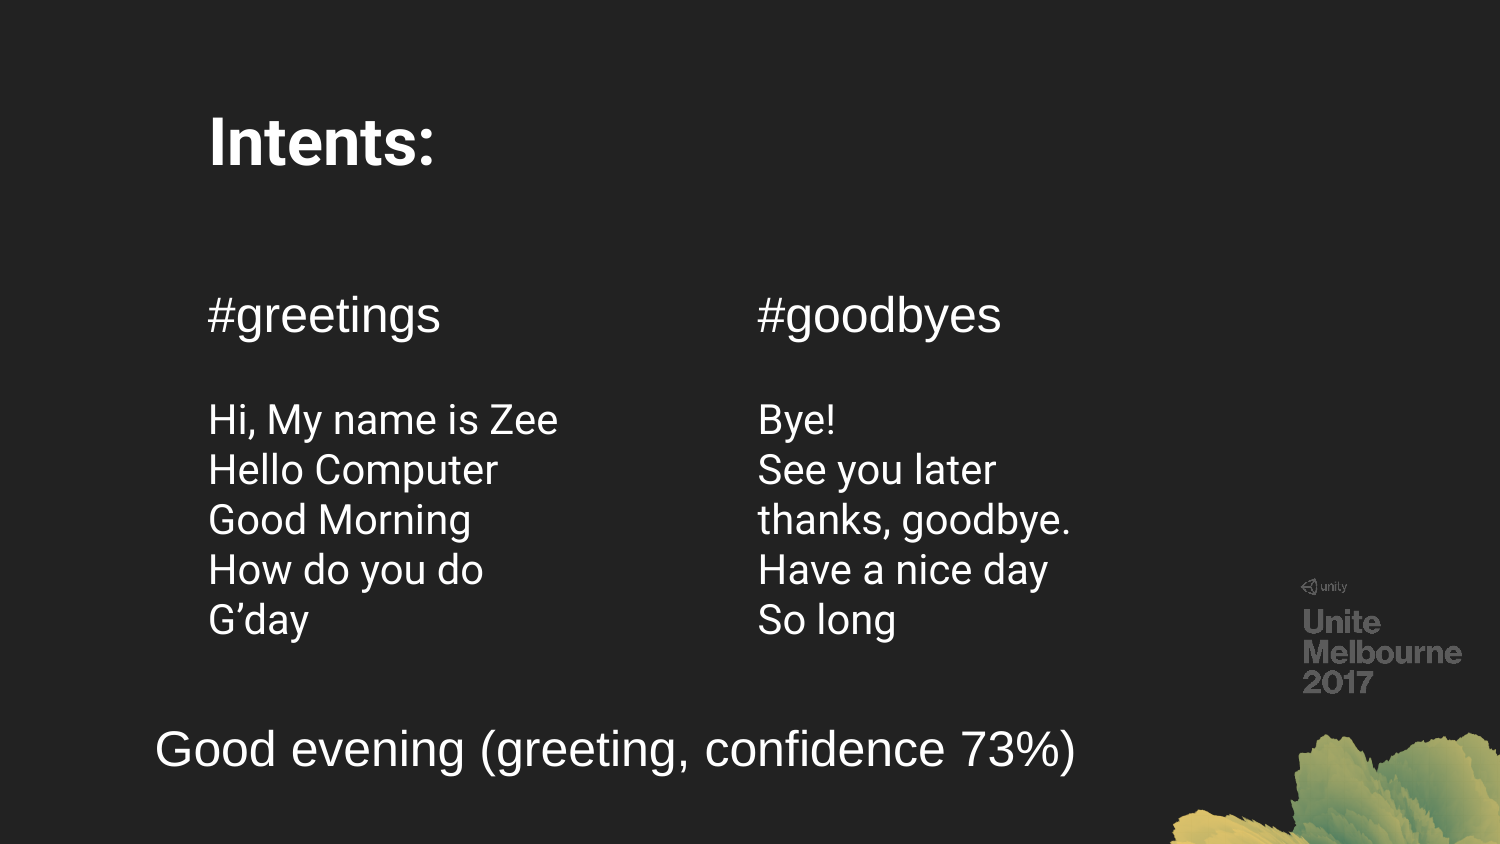

# Intents:
#greetings

Hi, My name is Zee
Hello Computer
Good Morning
How do you do
G’day

#goodbyes

Bye!
See you later
thanks, goodbye.
Have a nice day
So long

Good evening (greeting, confidence 73%)